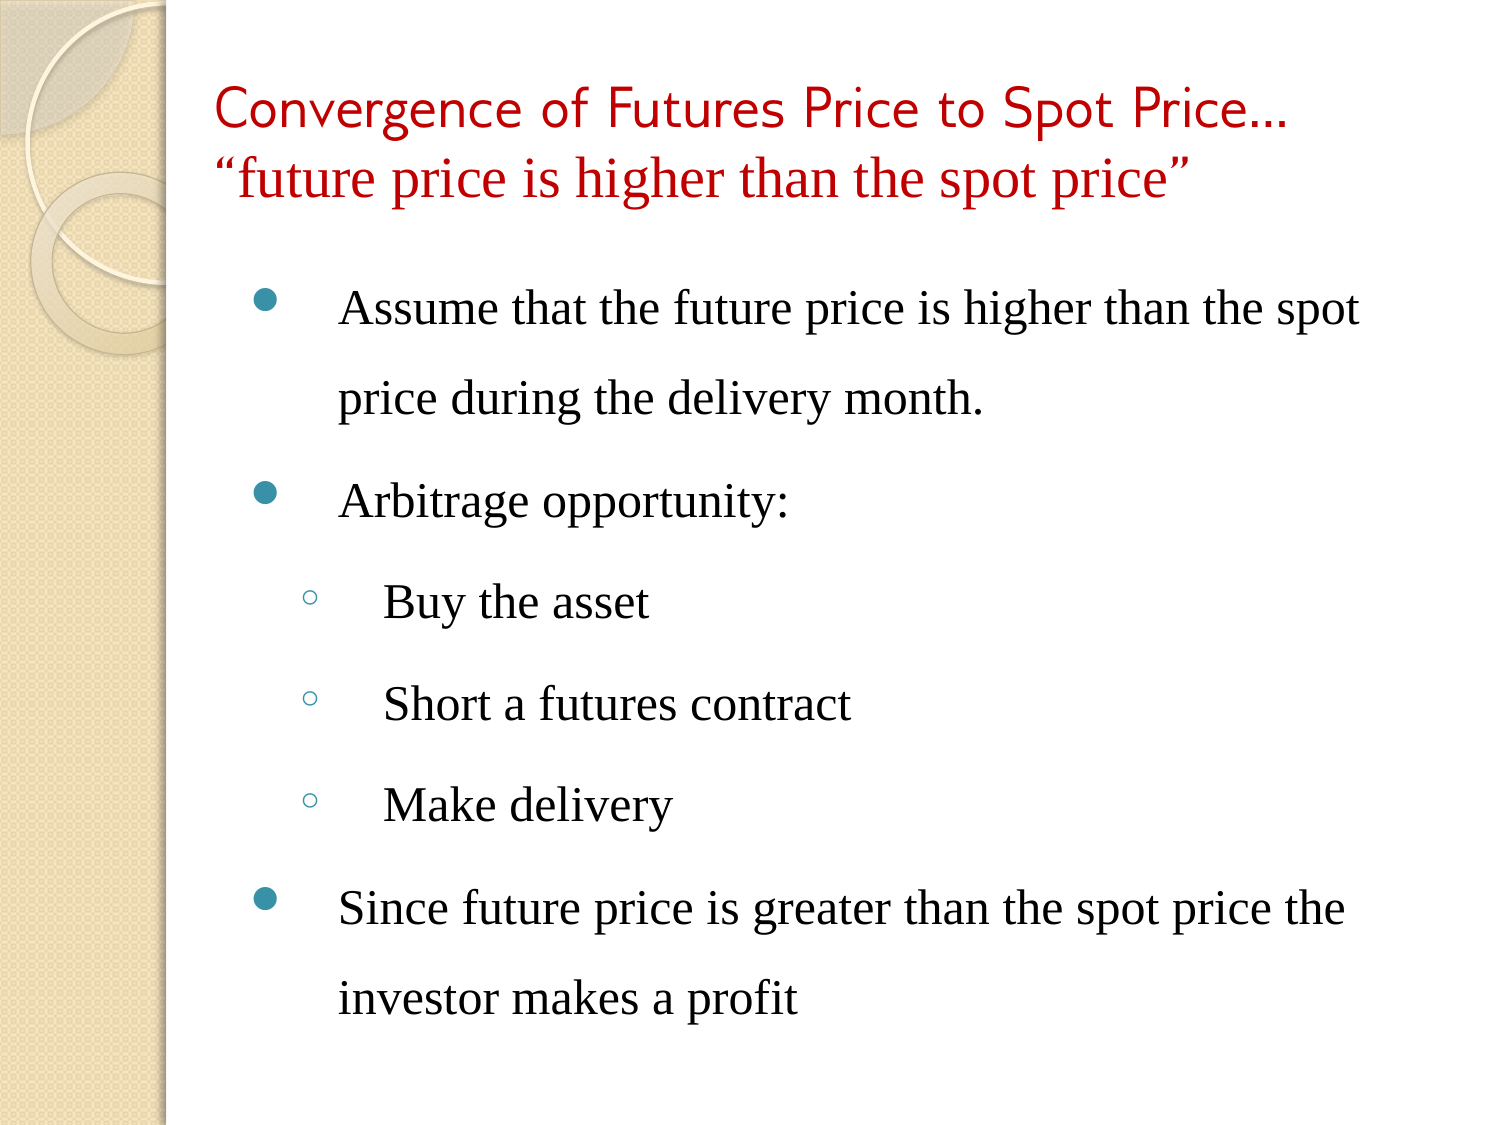

# Convergence of Futures Price to Spot Price… “future price is higher than the spot price”
Assume that the future price is higher than the spot price during the delivery month.
Arbitrage opportunity:
Buy the asset
Short a futures contract
Make delivery
Since future price is greater than the spot price the investor makes a profit